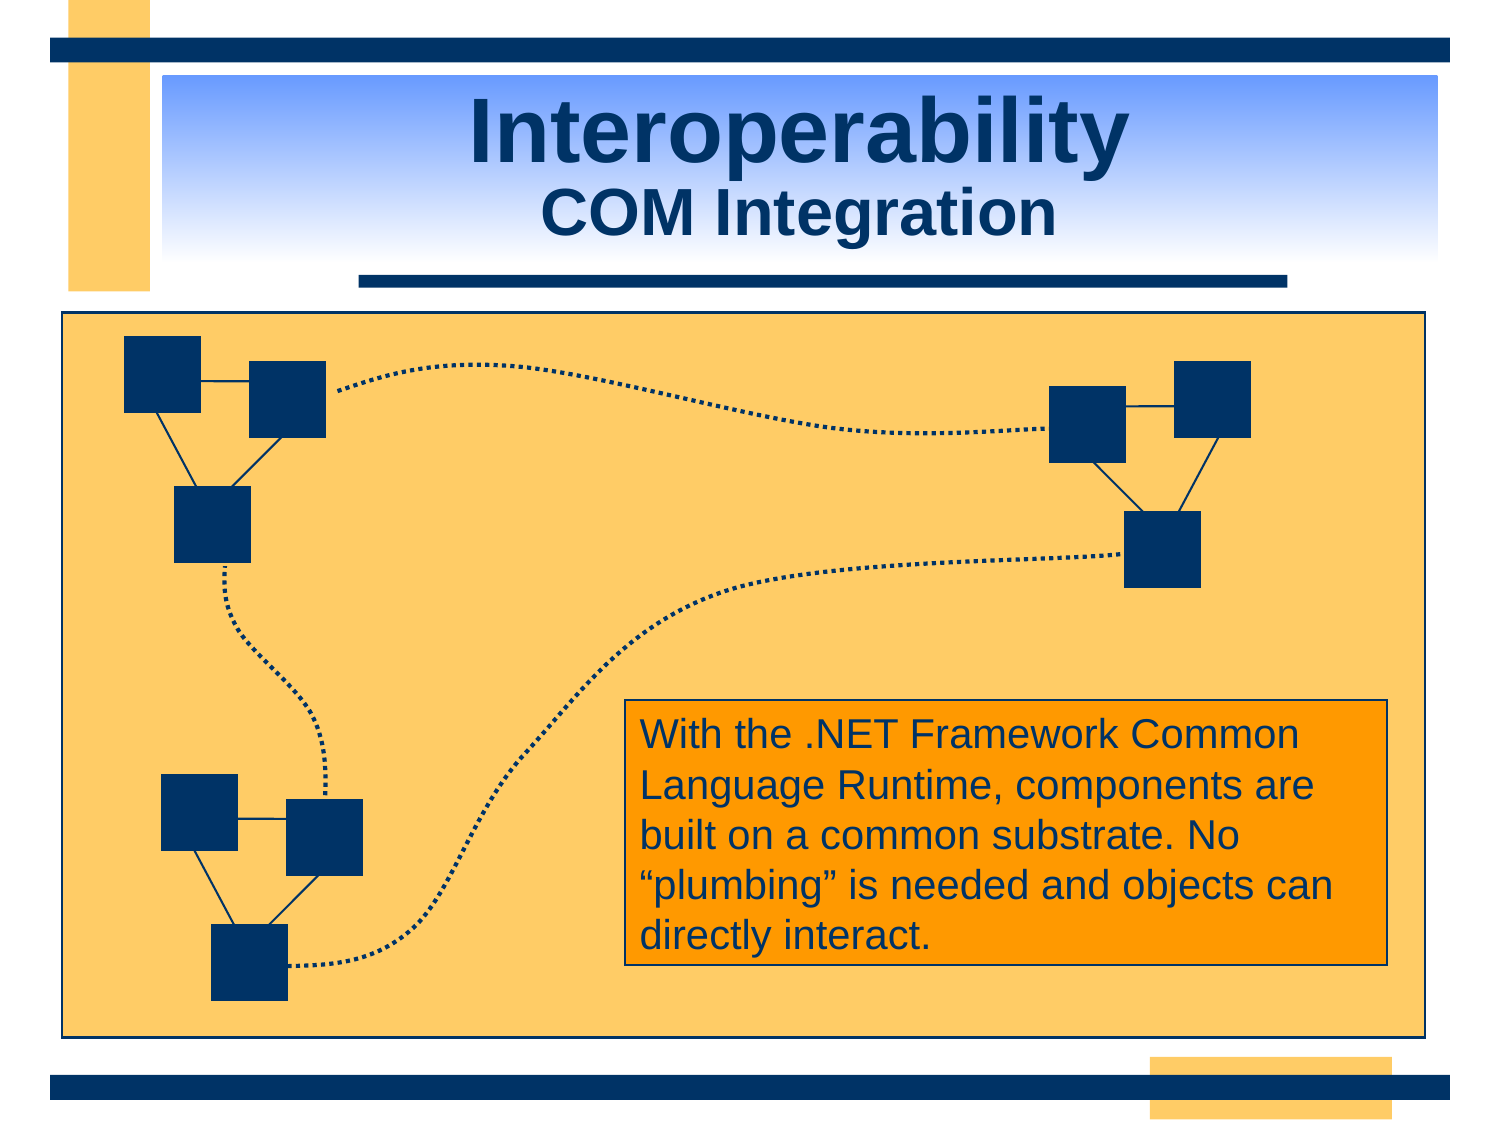

# Interoperability COM Integration

With the .NET Framework Common Language Runtime, components are built on a common substrate. No “plumbing” is needed and objects can directly interact.